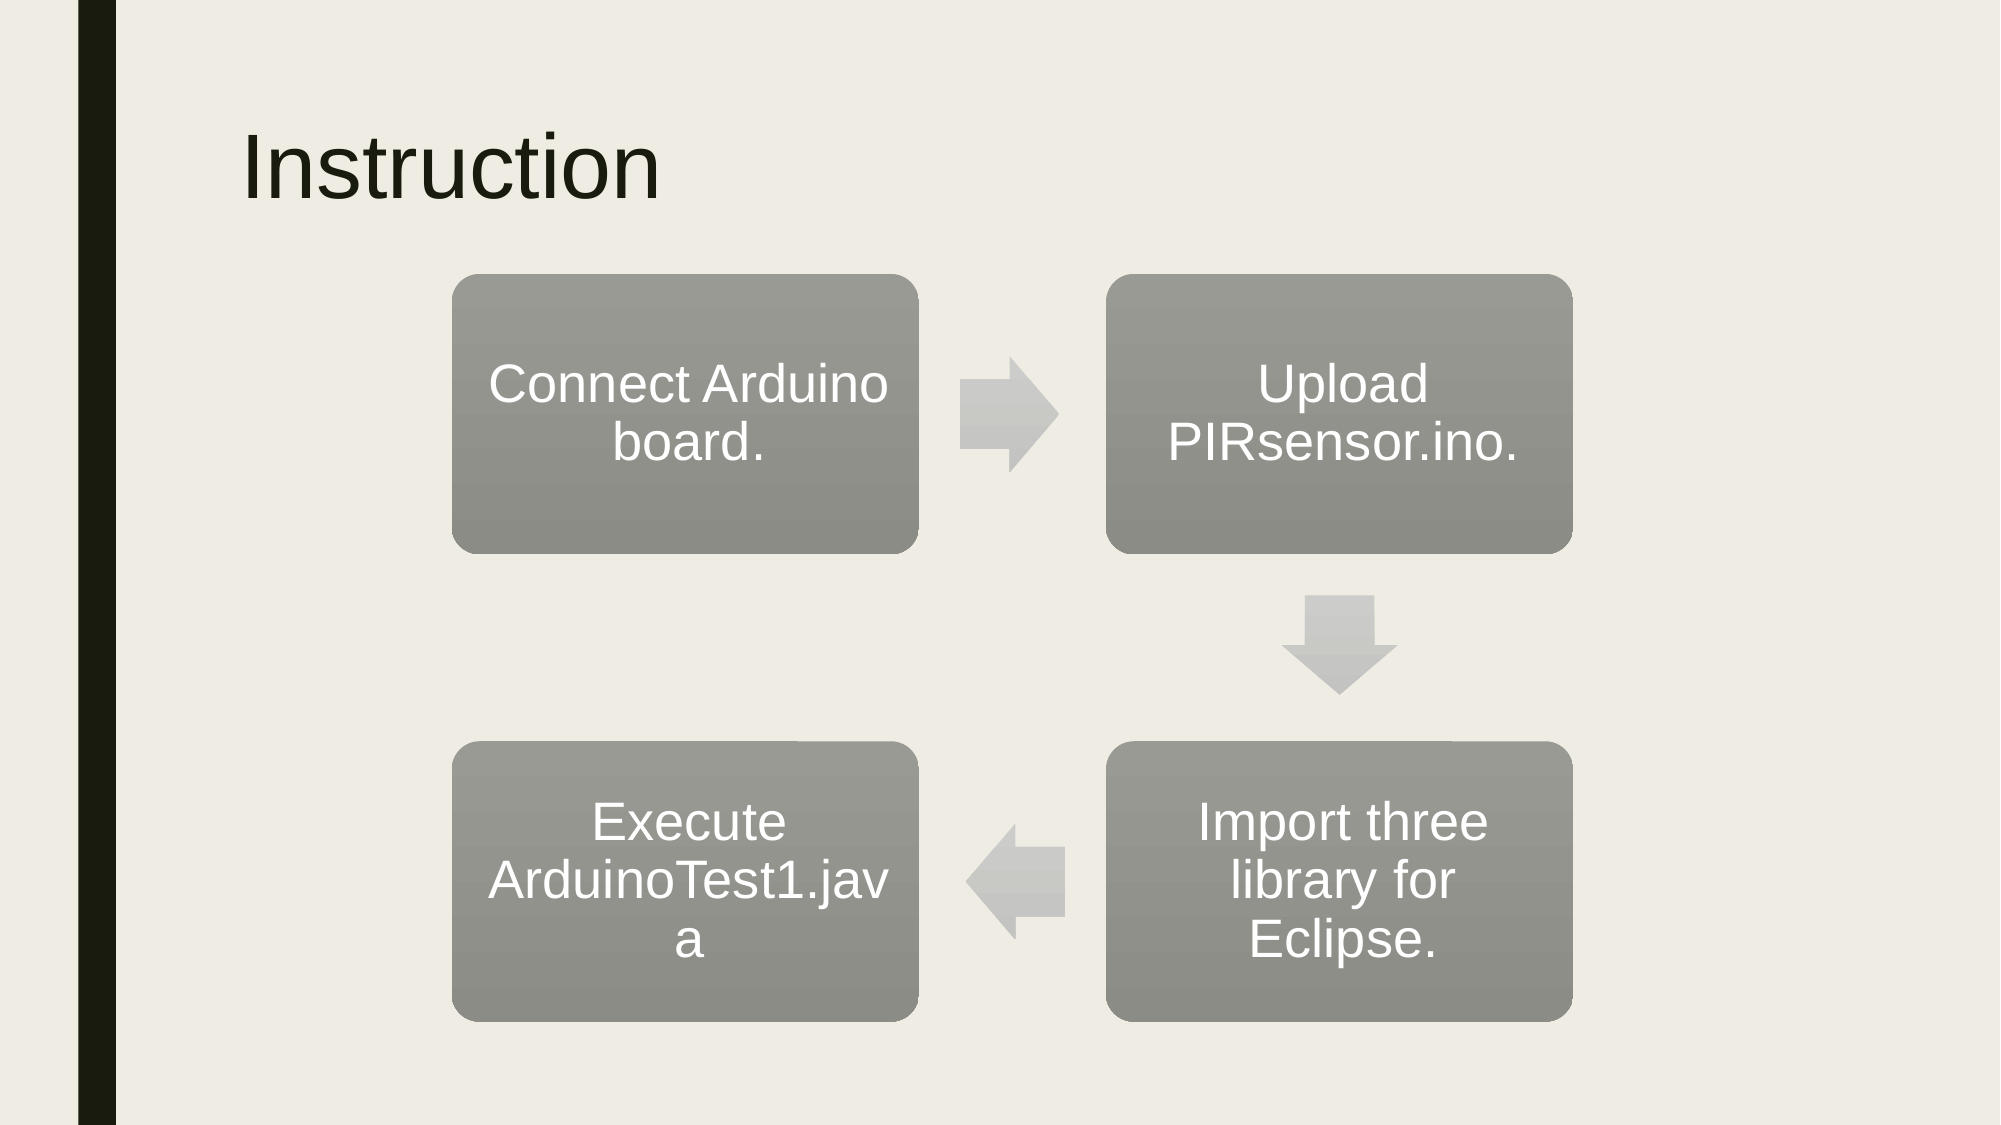

# Instruction
Connect Arduino board.

Upload PIRsensor.ino.

Import three library for Eclipse.

Execute ArduinoTest1.java